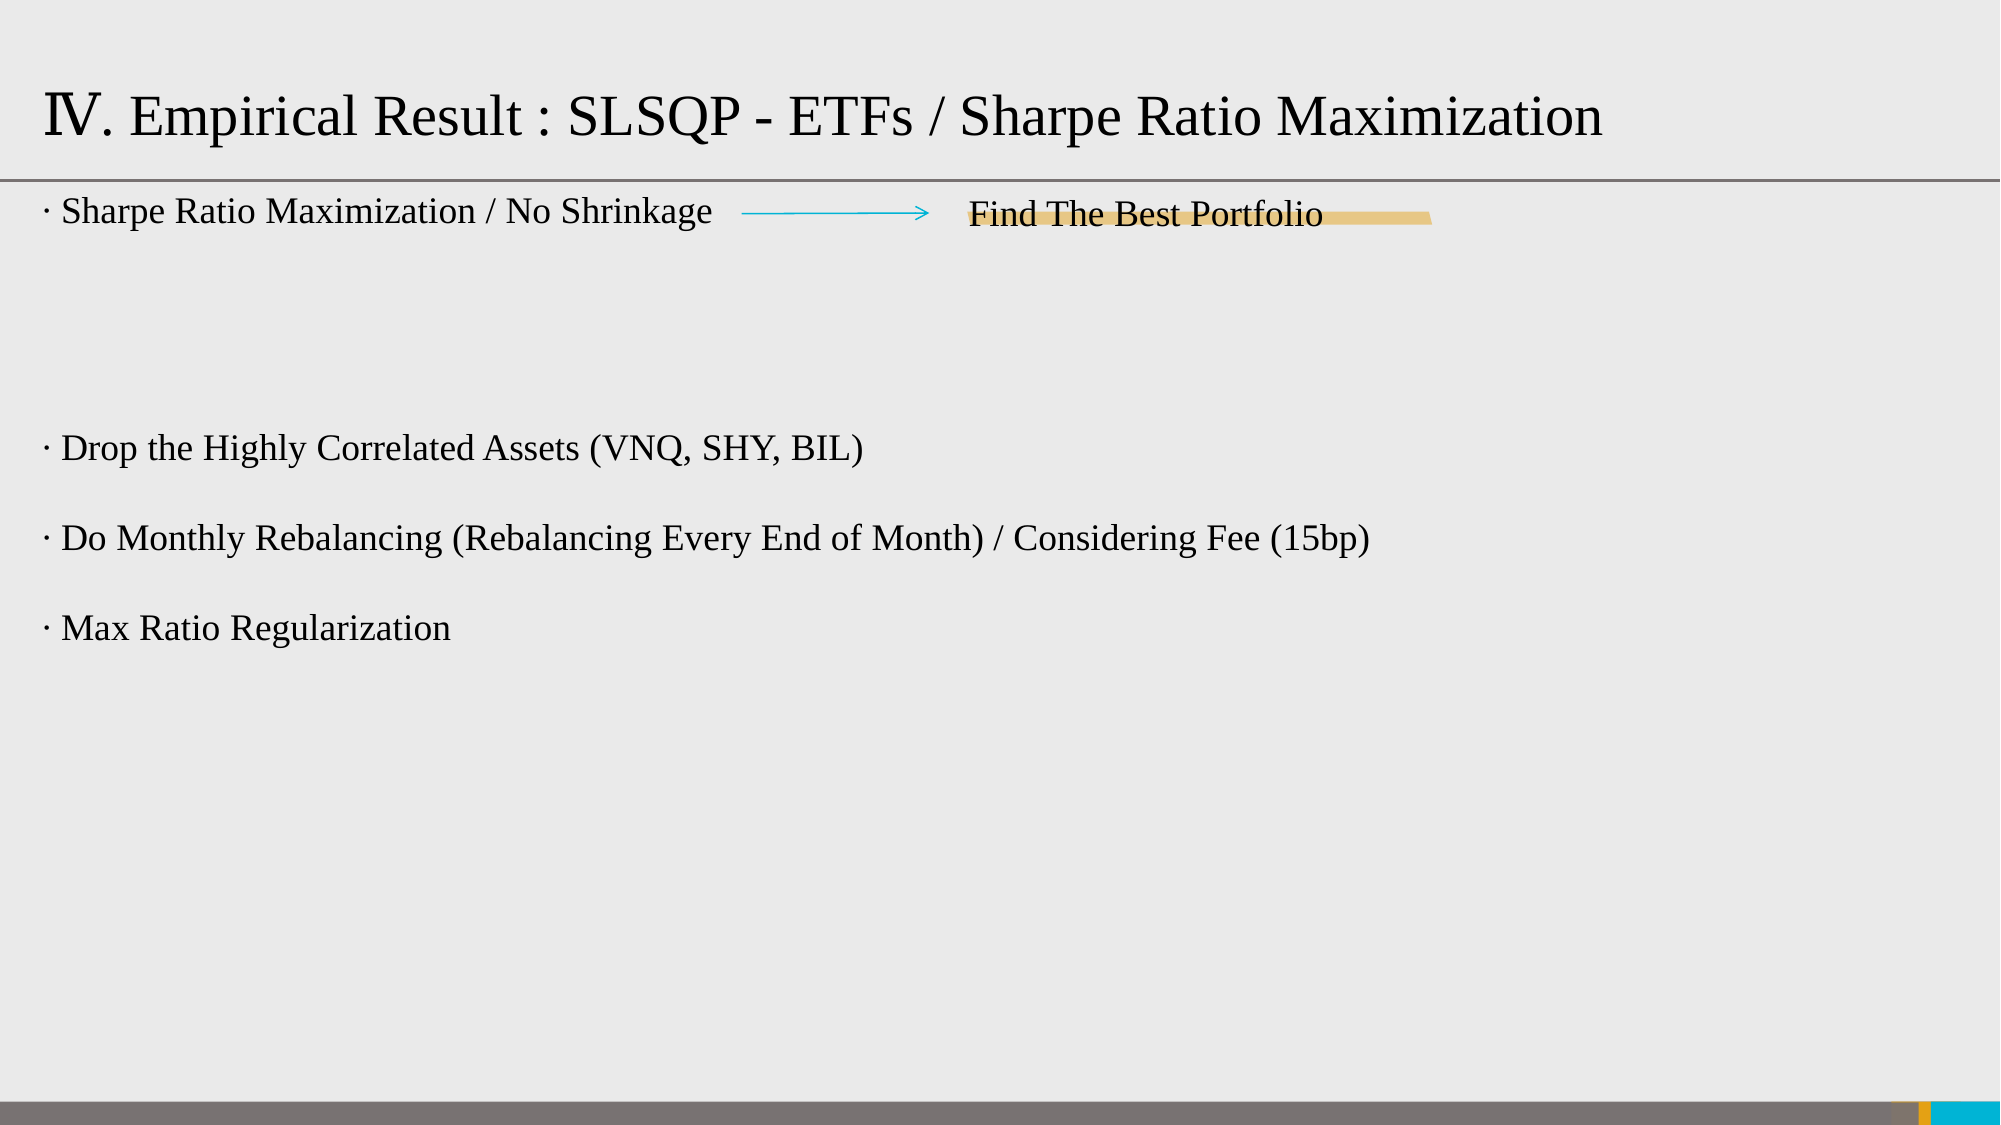

Ⅳ. Empirical Result : SLSQP - ETFs / Sharpe Ratio Maximization
∙ Sharpe Ratio Maximization / No Shrinkage
Find The Best Portfolio

∙ Drop the Highly Correlated Assets (VNQ, SHY, BIL)

∙ Do Monthly Rebalancing (Rebalancing Every End of Month) / Considering Fee (15bp)

∙ Max Ratio Regularization